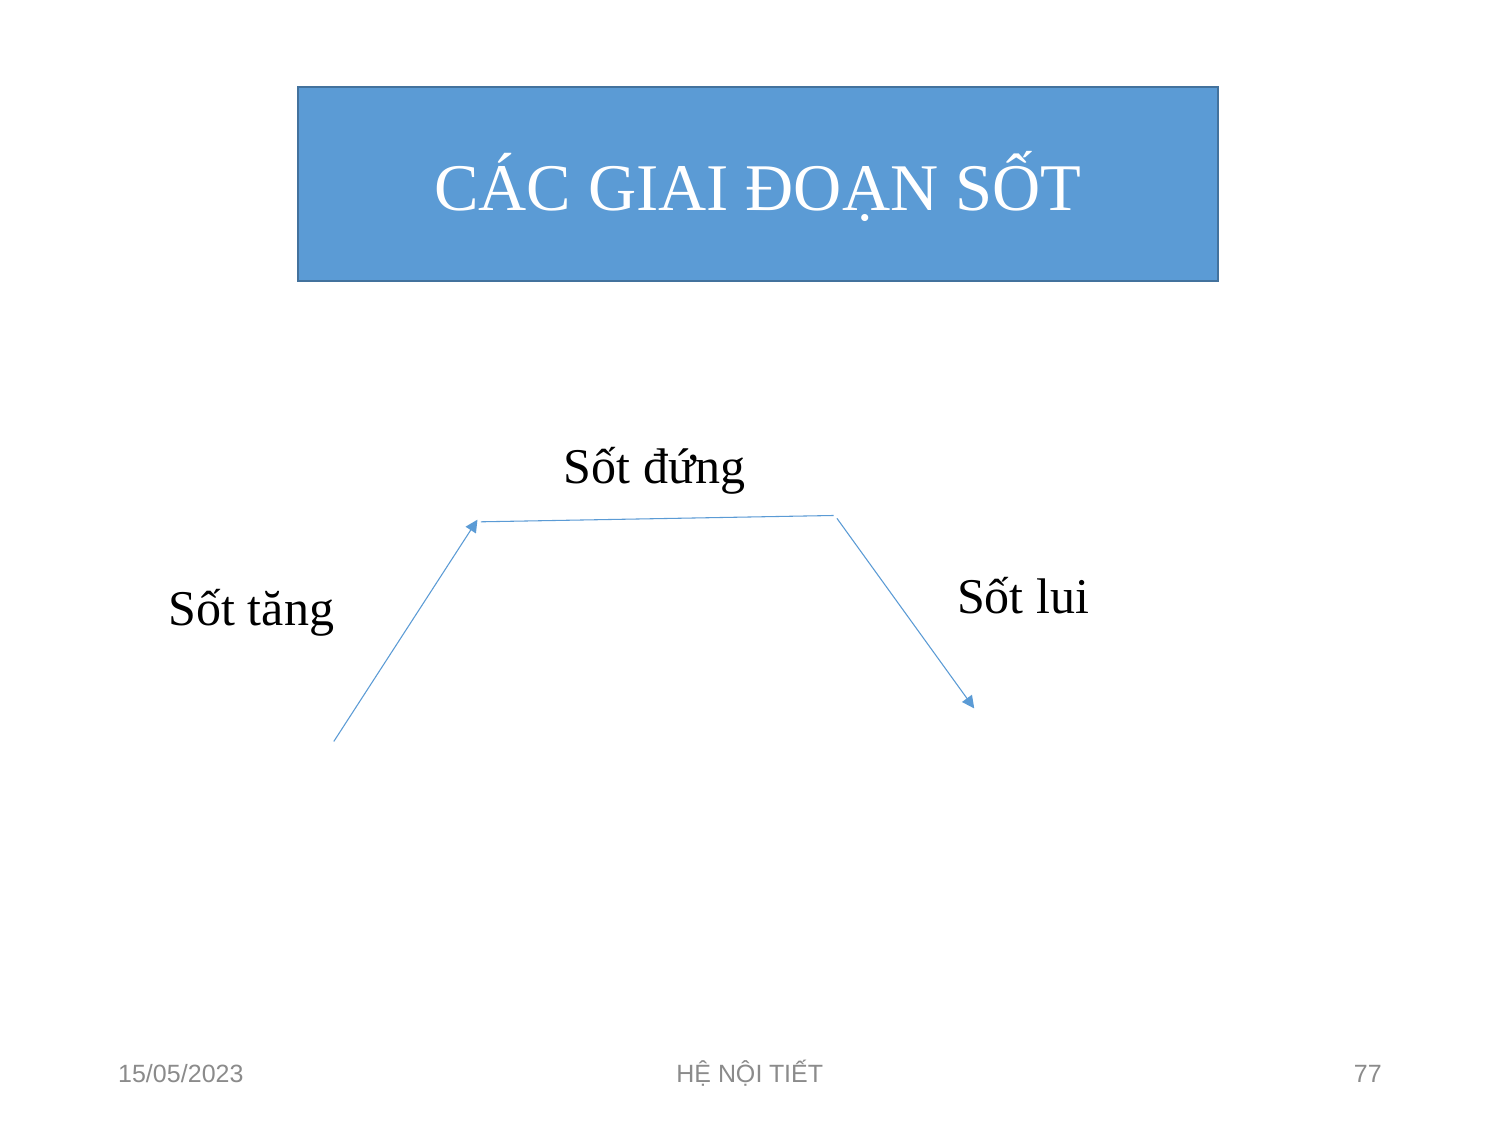

CÁC GIAI ĐOẠN SỐT
Sốt đứng
Sốt lui
Sốt tăng
15/05/2023
HỆ NỘI TIẾT
77